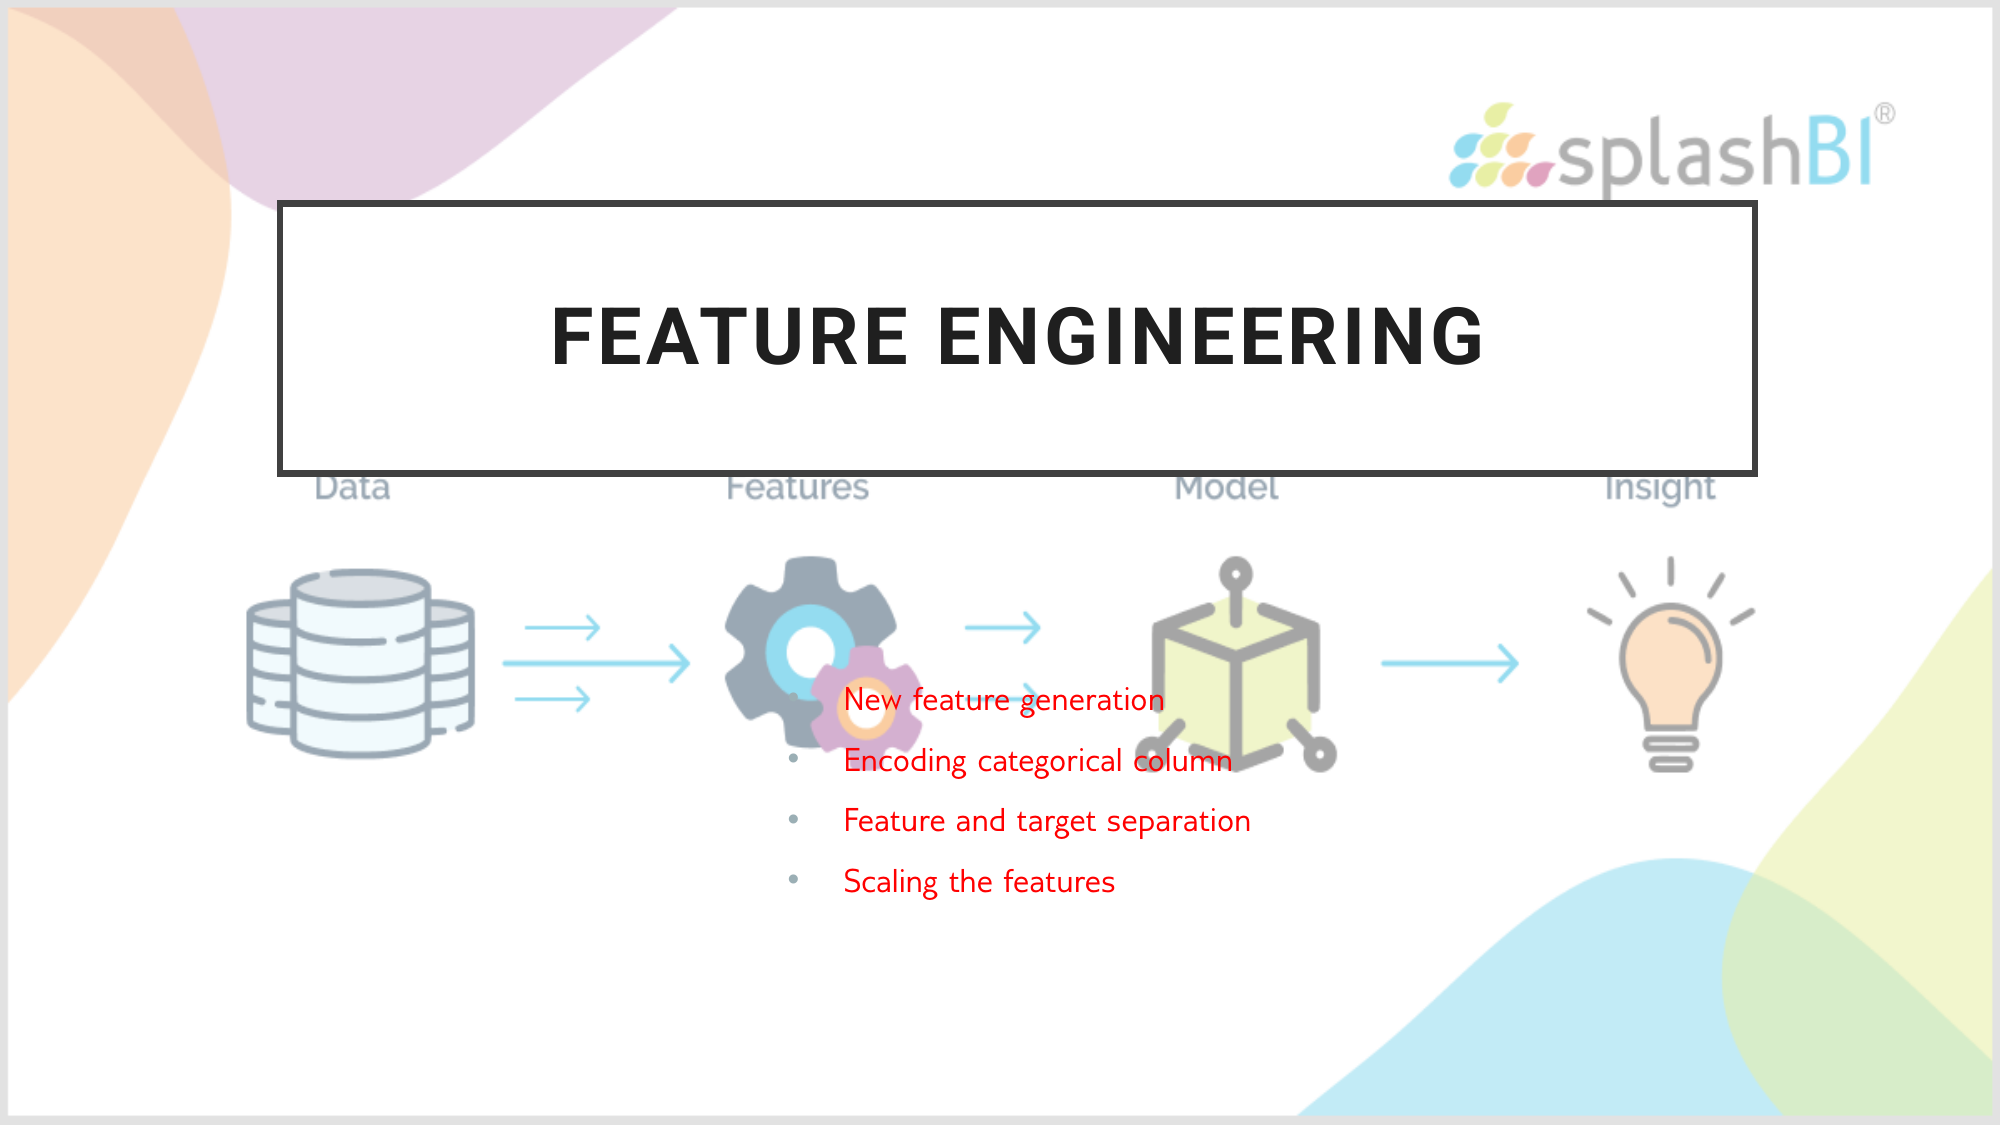

# Feature Engineering
New feature generation
Encoding categorical column
Feature and target separation
Scaling the features